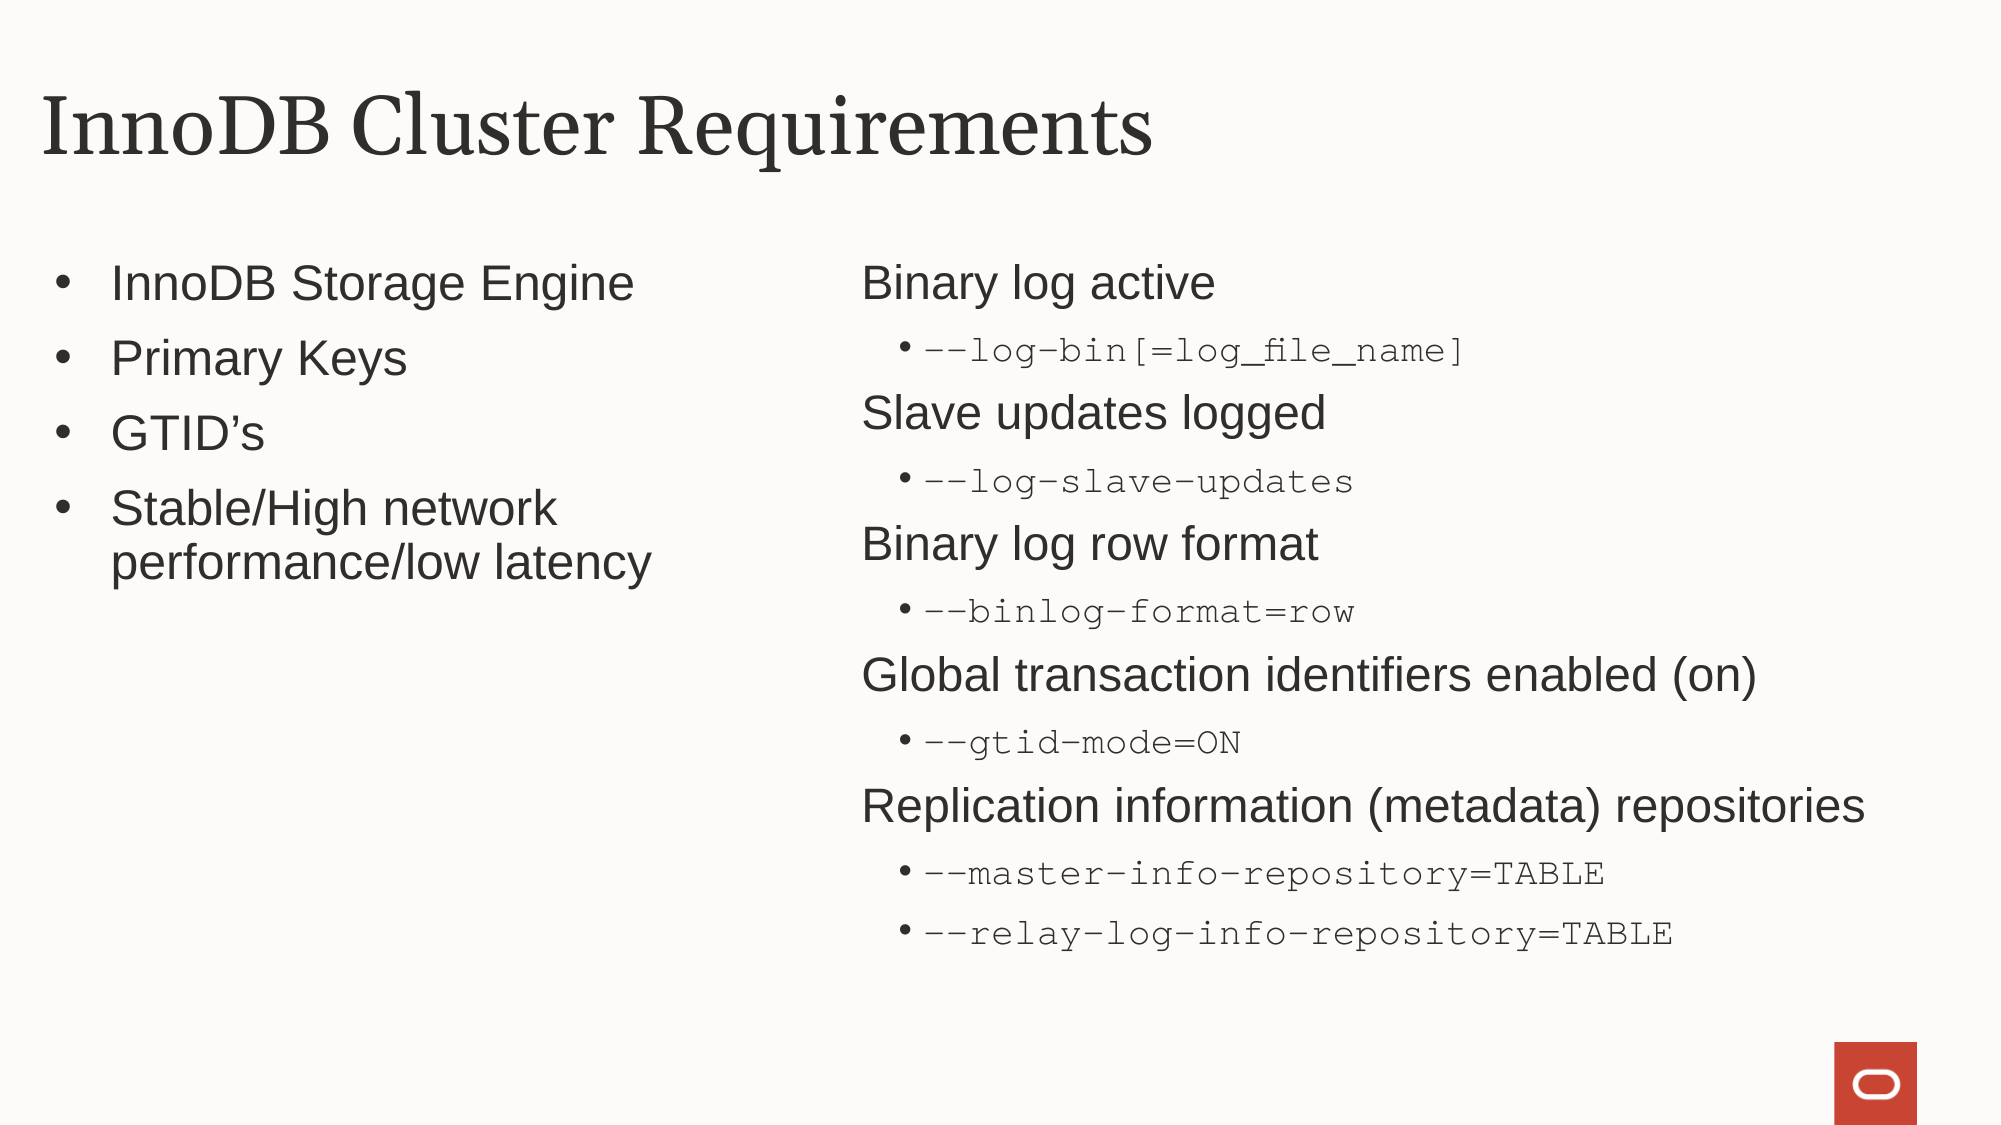

InnoDB Cluster Requirements
InnoDB Storage Engine
Primary Keys
GTID’s
Stable/High network performance/low latency
Binary log active
--log-bin[=log_file_name]
Slave updates logged
--log-slave-updates
Binary log row format
--binlog-format=row
Global transaction identifiers enabled (on)
--gtid-mode=ON
Replication information (metadata) repositories
--master-info-repository=TABLE
--relay-log-info-repository=TABLE
Copyright © 2020 Oracle and/or its affiliates.